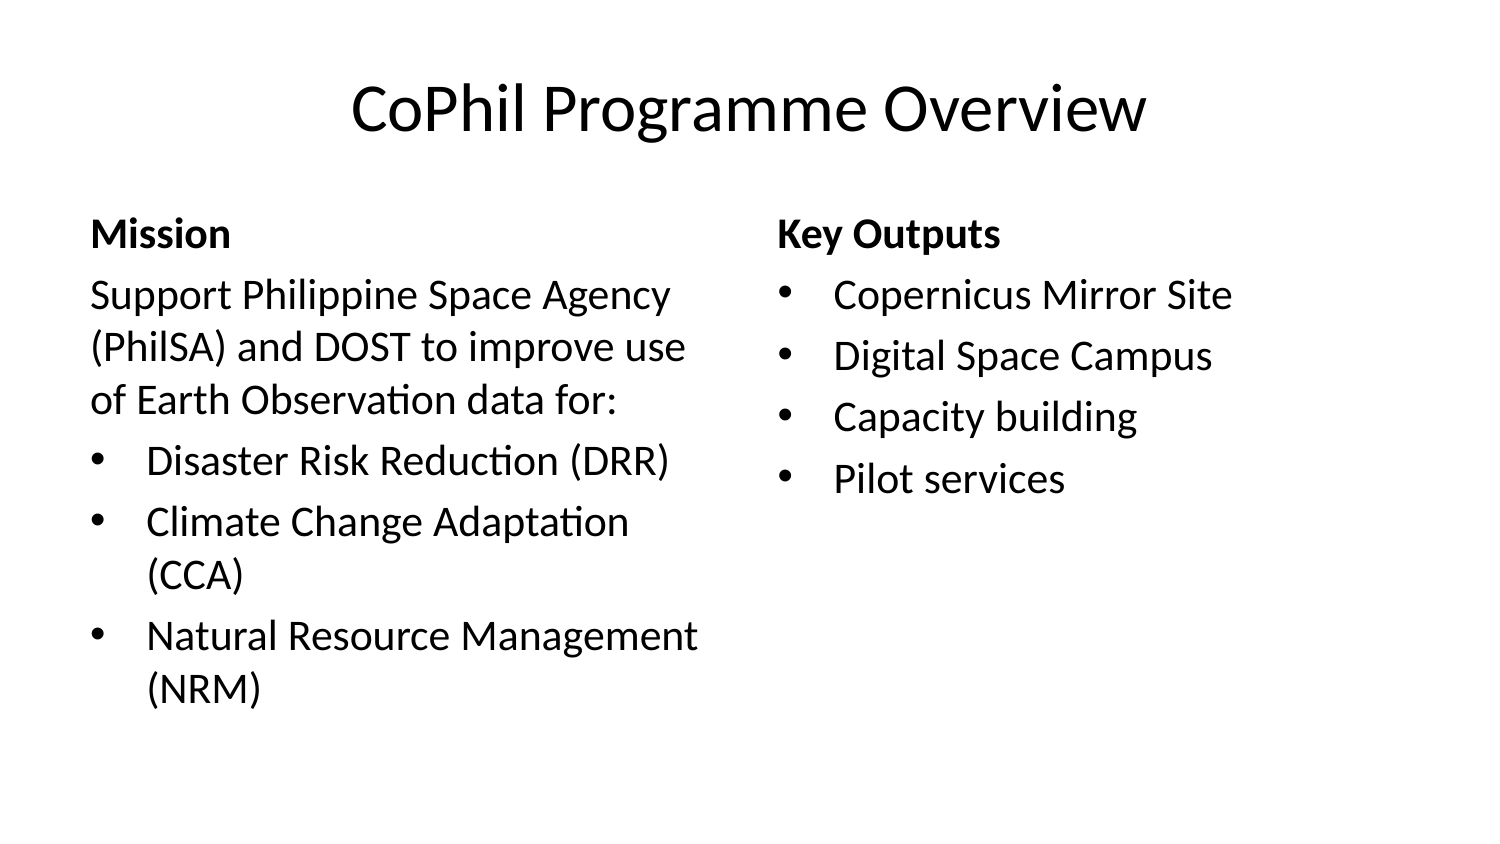

# CoPhil Programme Overview
Mission
Support Philippine Space Agency (PhilSA) and DOST to improve use of Earth Observation data for:
Disaster Risk Reduction (DRR)
Climate Change Adaptation (CCA)
Natural Resource Management (NRM)
Key Outputs
Copernicus Mirror Site
Digital Space Campus
Capacity building
Pilot services